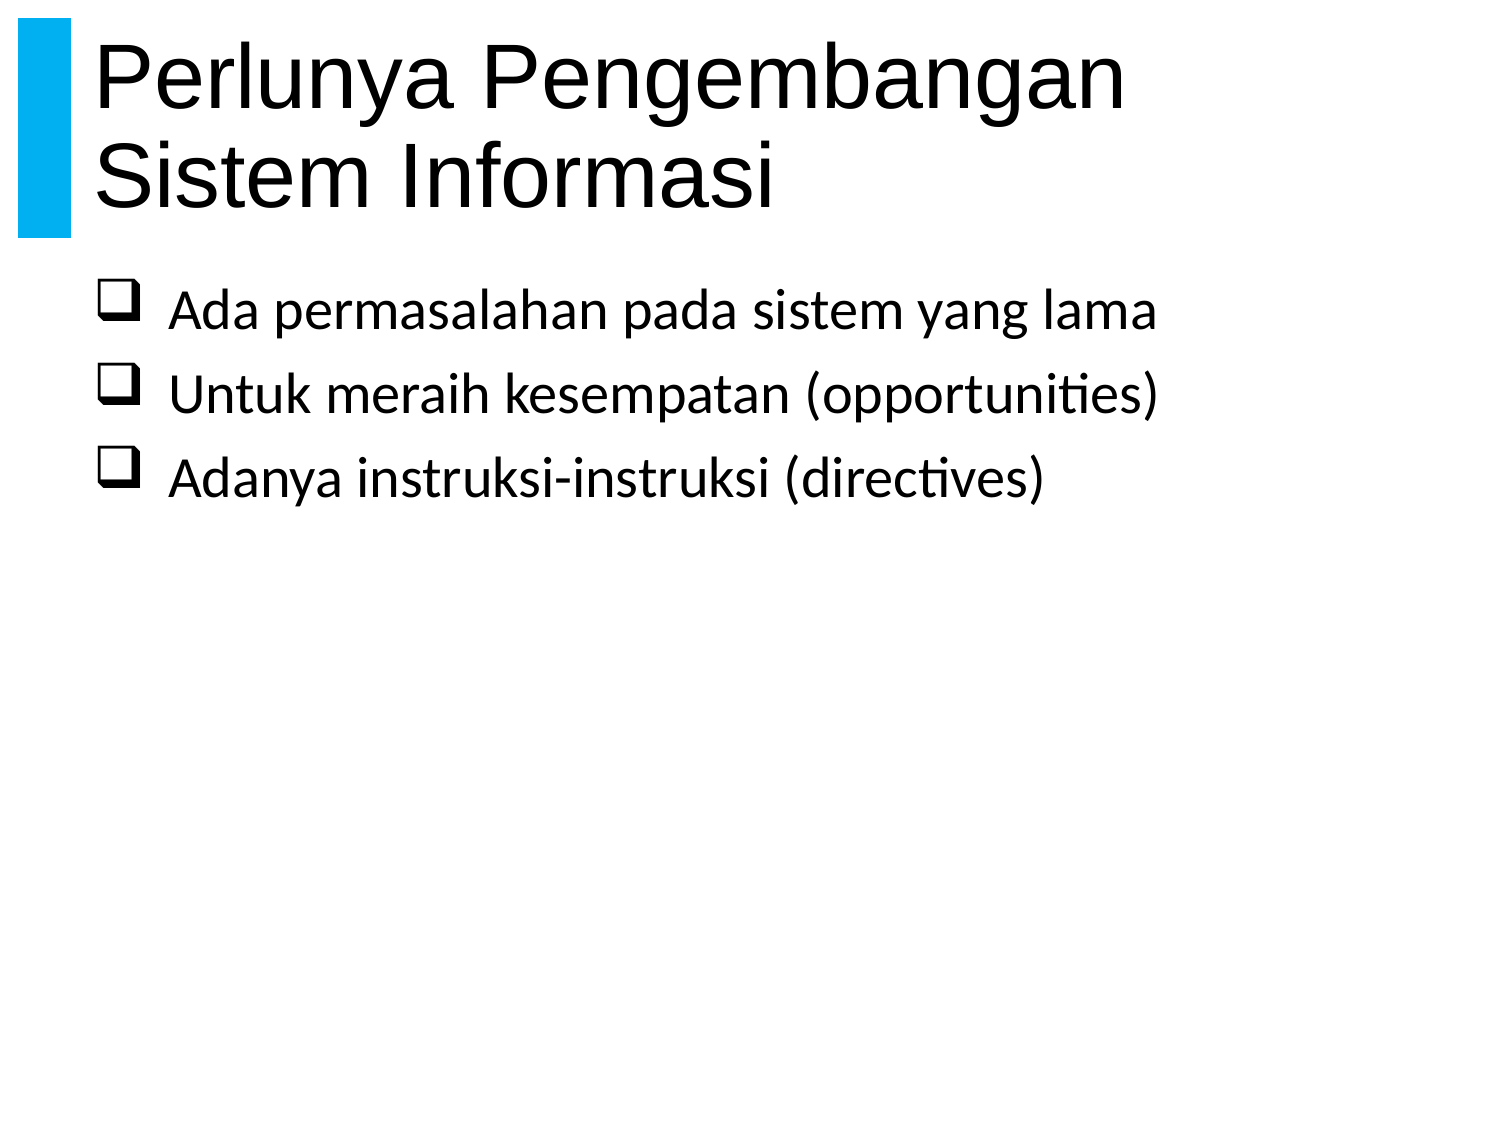

# Perlunya Pengembangan Sistem Informasi
Ada permasalahan pada sistem yang lama
Untuk meraih kesempatan (opportunities)
Adanya instruksi-instruksi (directives)